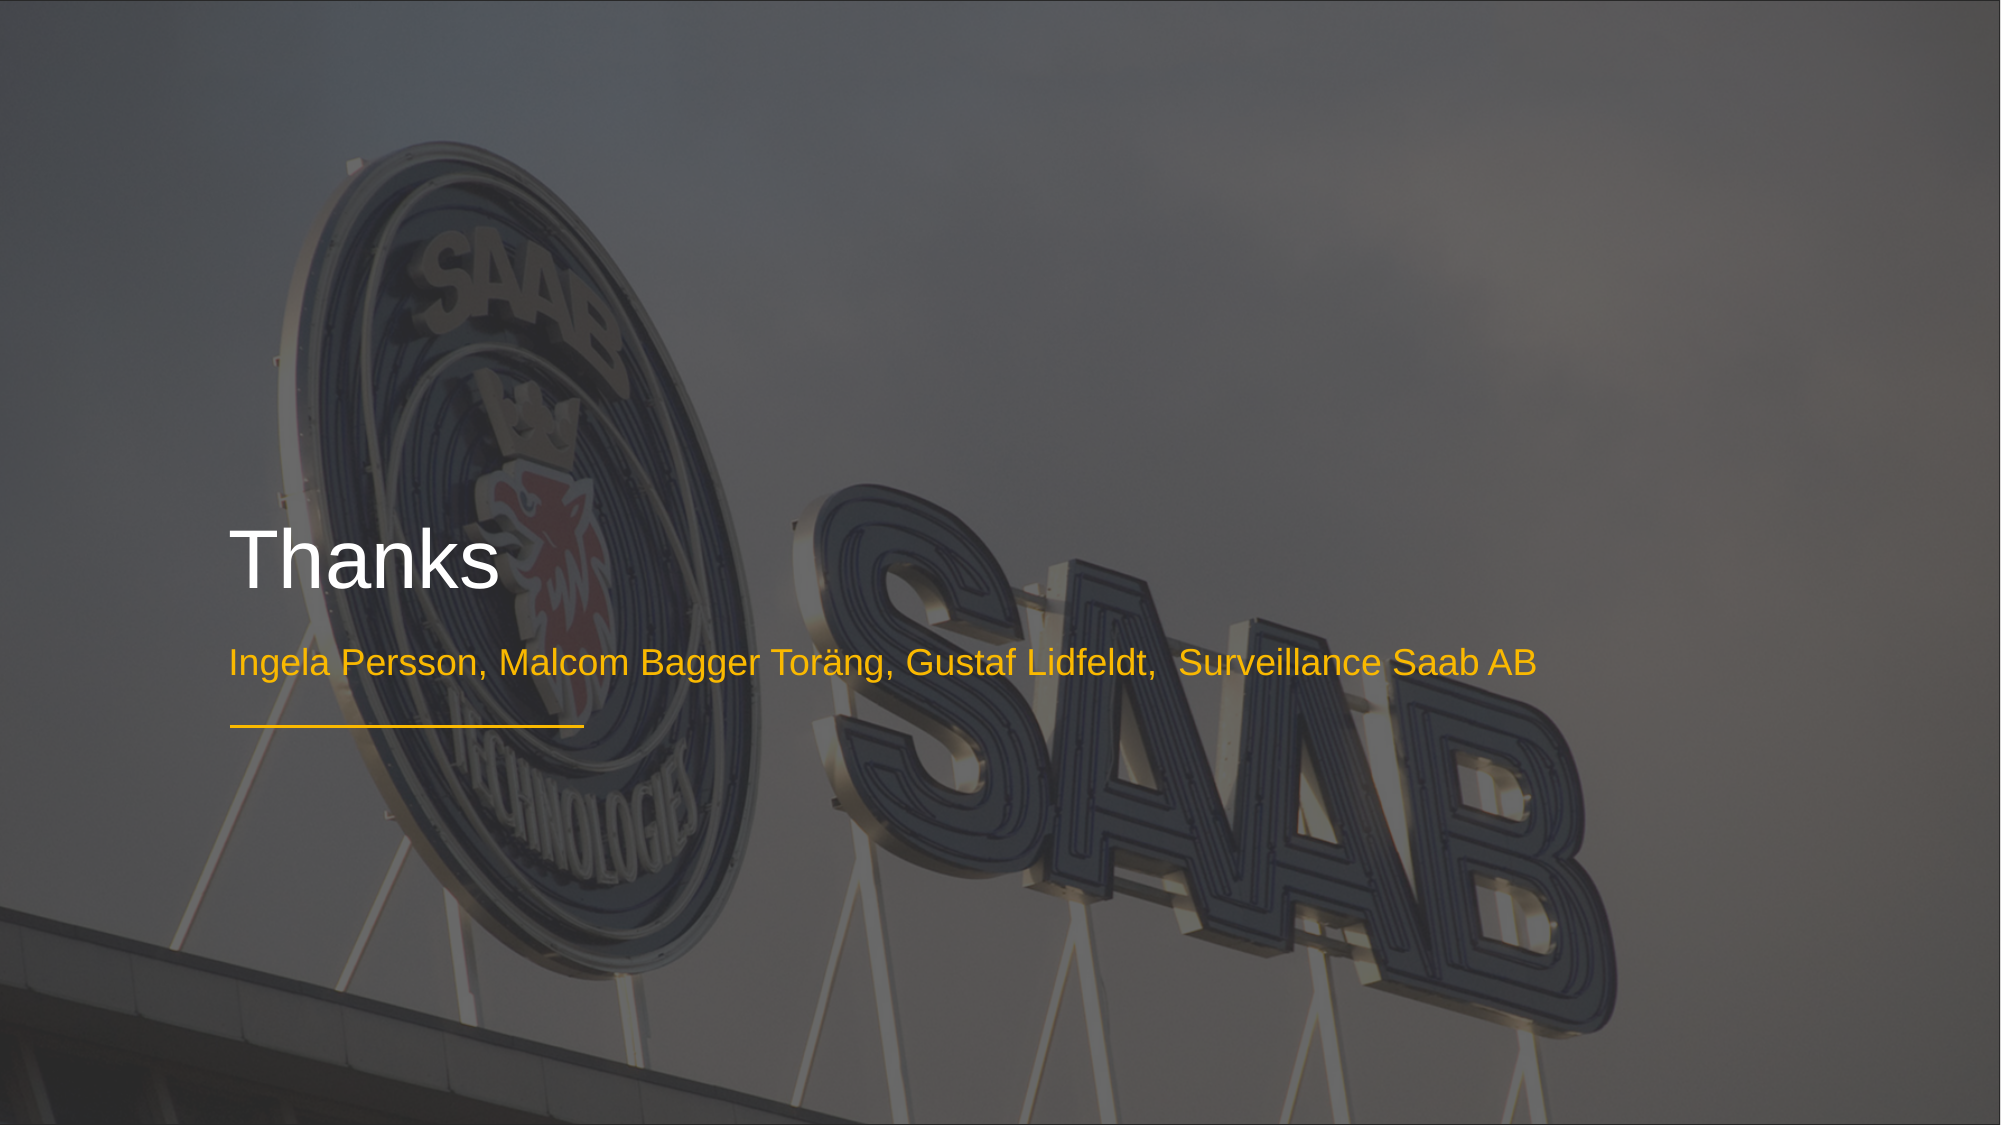

Thanks
Ingela Persson, Malcom Bagger Toräng, Gustaf Lidfeldt,  Surveillance Saab AB